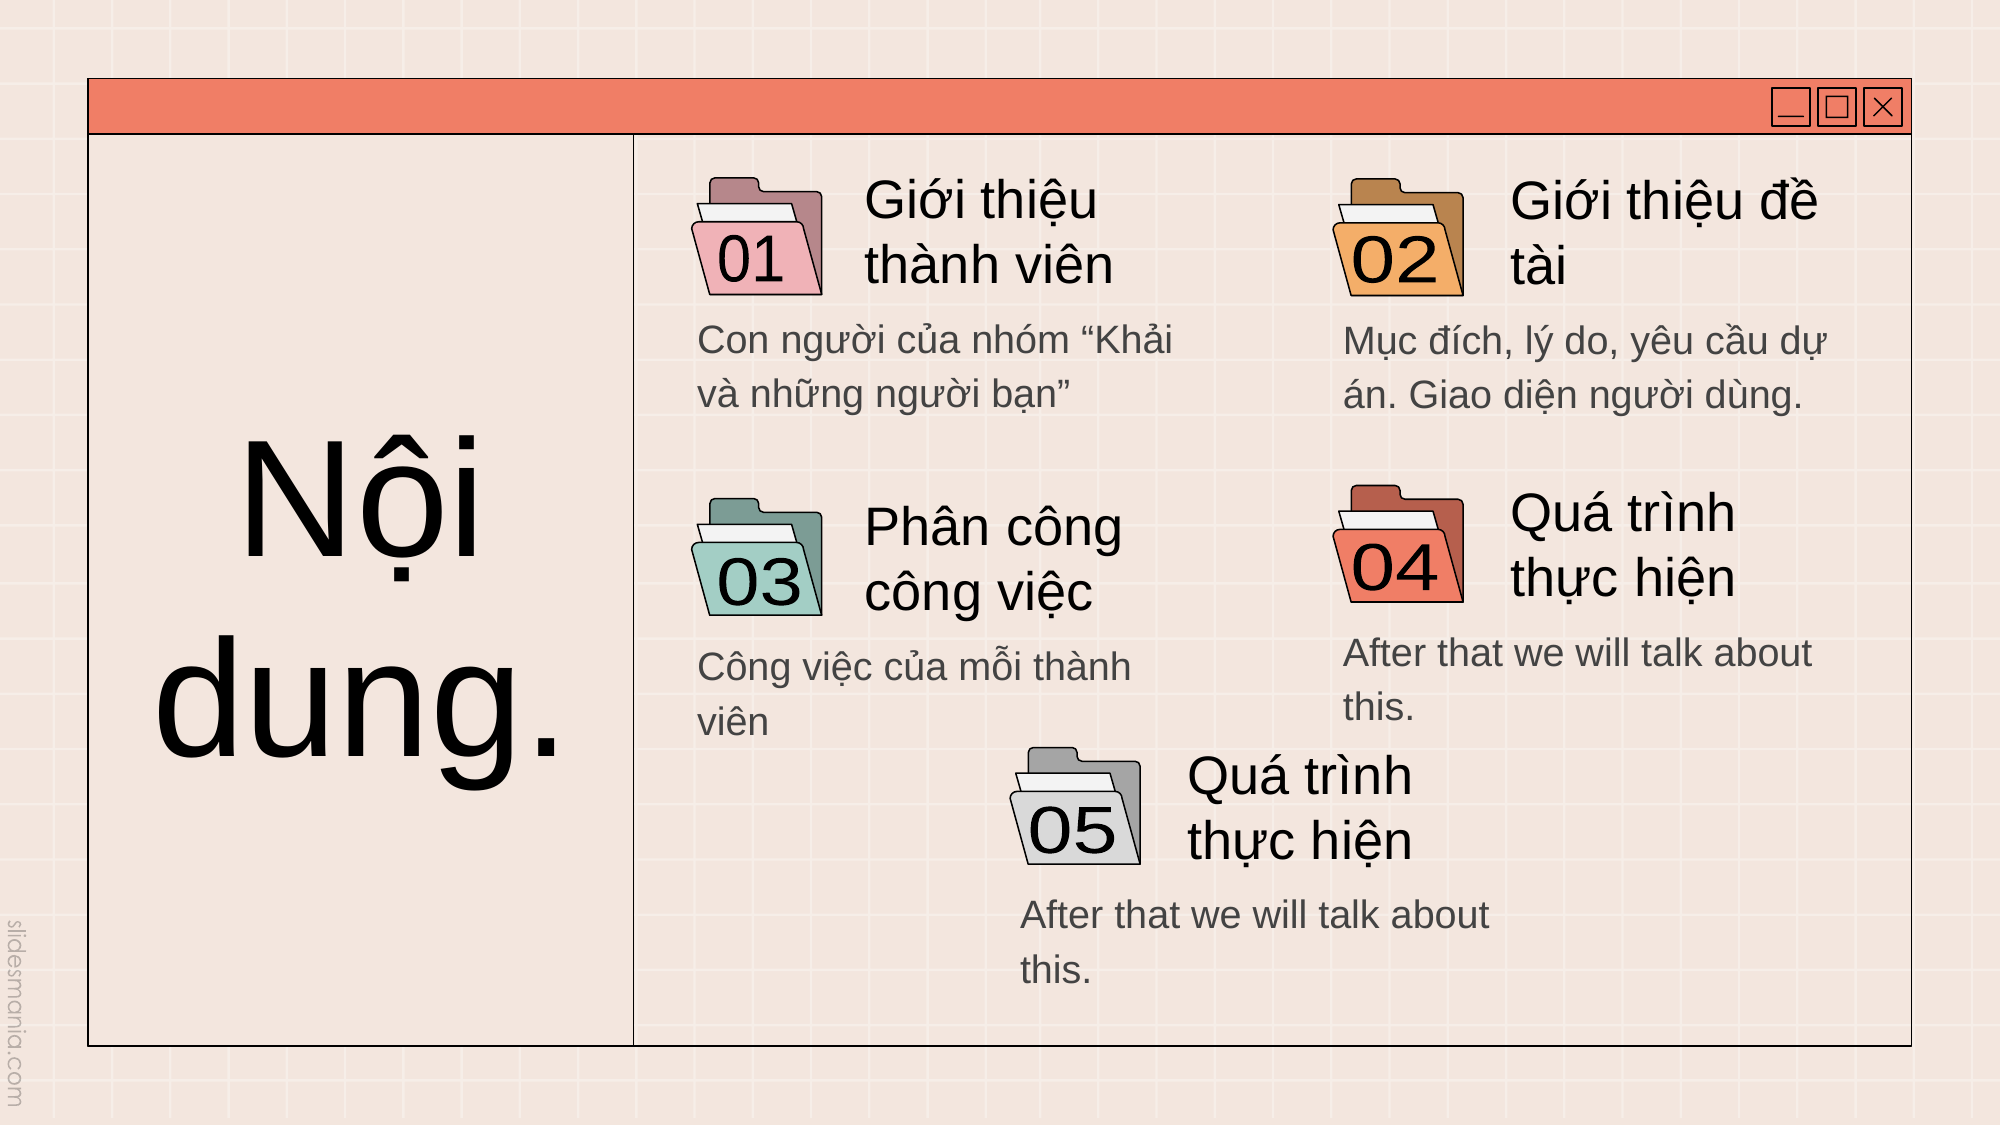

# Nội dung.
Giới thiệu thành viên
Giới thiệu đề tài

01
02
Con người của nhóm “Khải và những người bạn”
Mục đích, lý do, yêu cầu dự án. Giao diện người dùng.

Quá trình thực hiện

Phân công công việc
04
03
After that we will talk about this.
Công việc của mỗi thành viên

Quá trình thực hiện
05
After that we will talk about this.